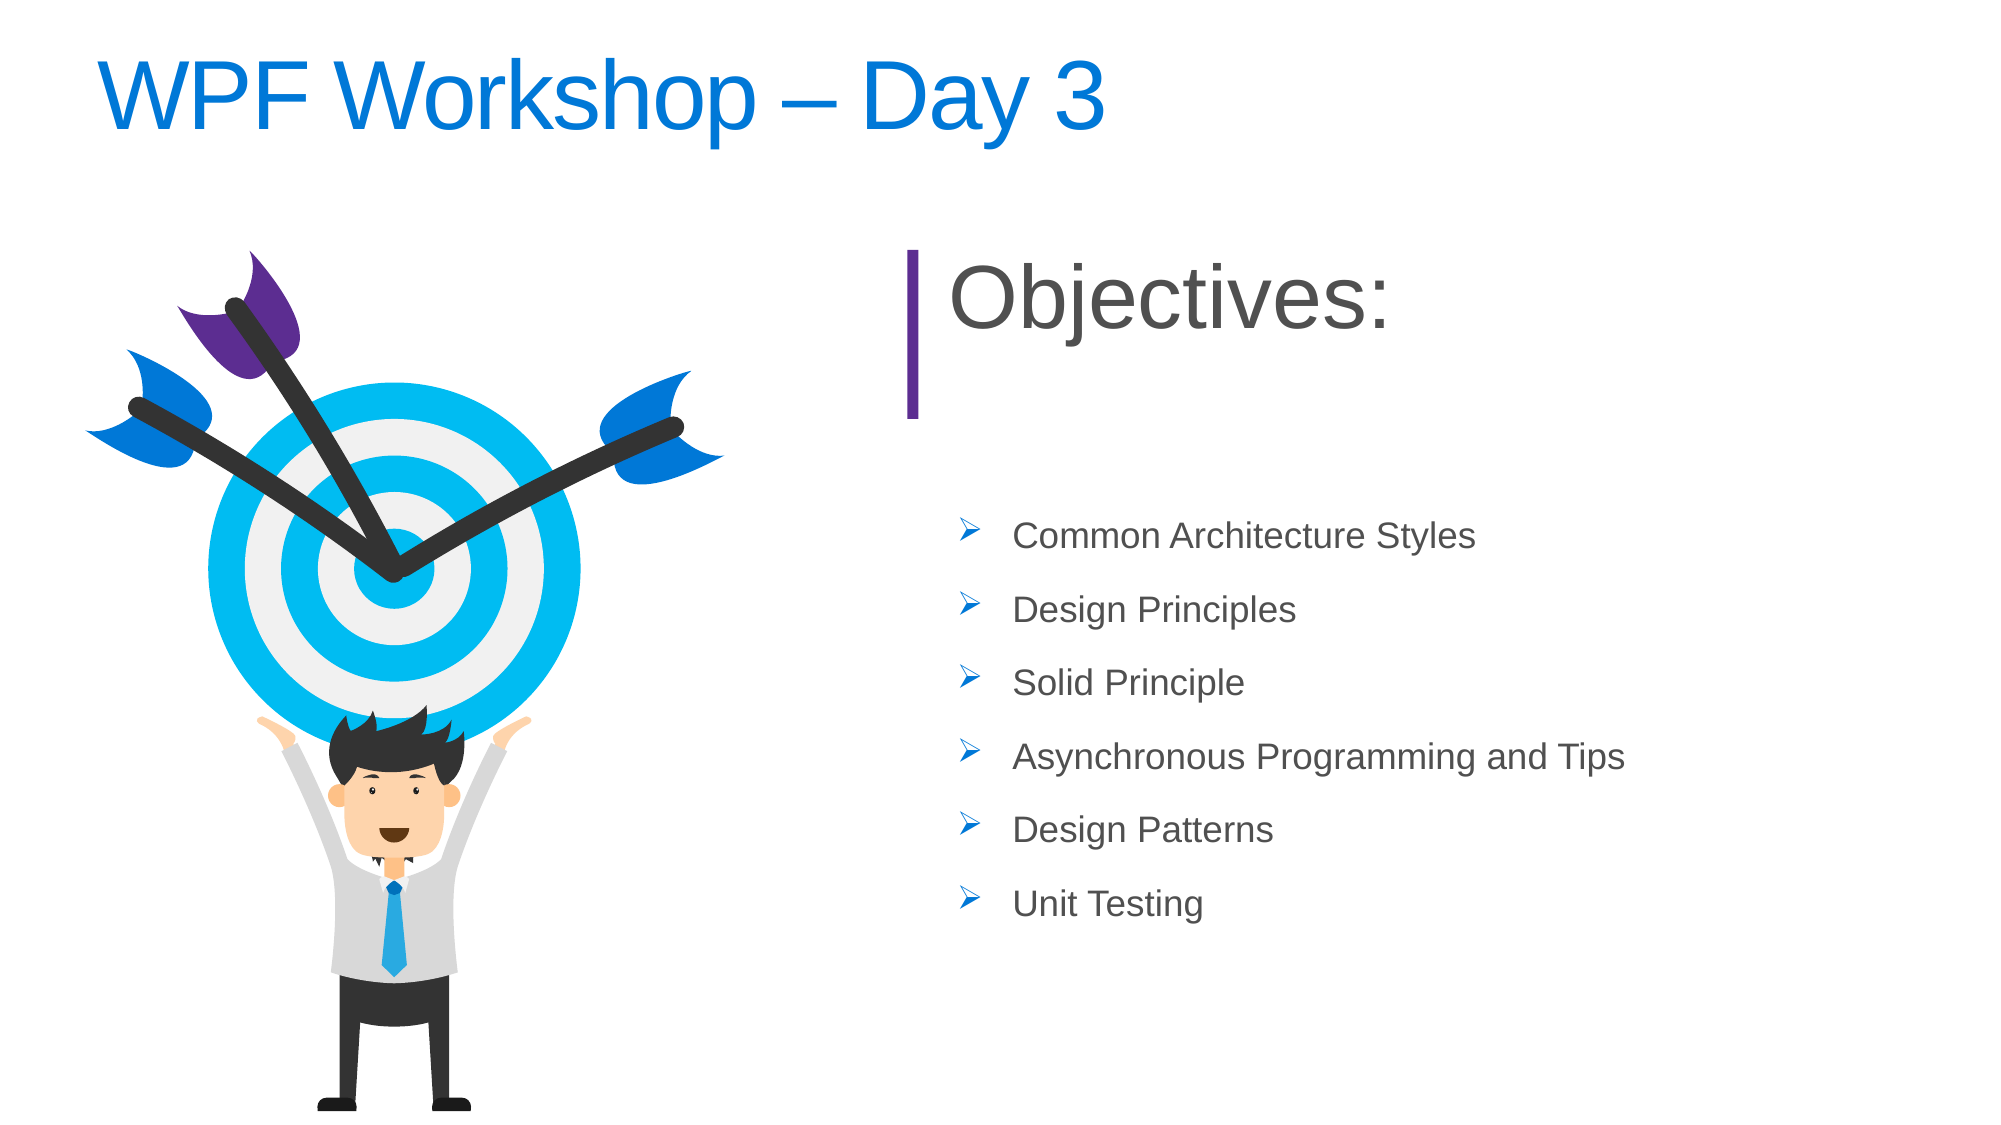

# WPF Workshop – Day 3
Objectives:

Common Architecture Styles
Design Principles
Solid Principle
Asynchronous Programming and Tips
Design Patterns
Unit Testing